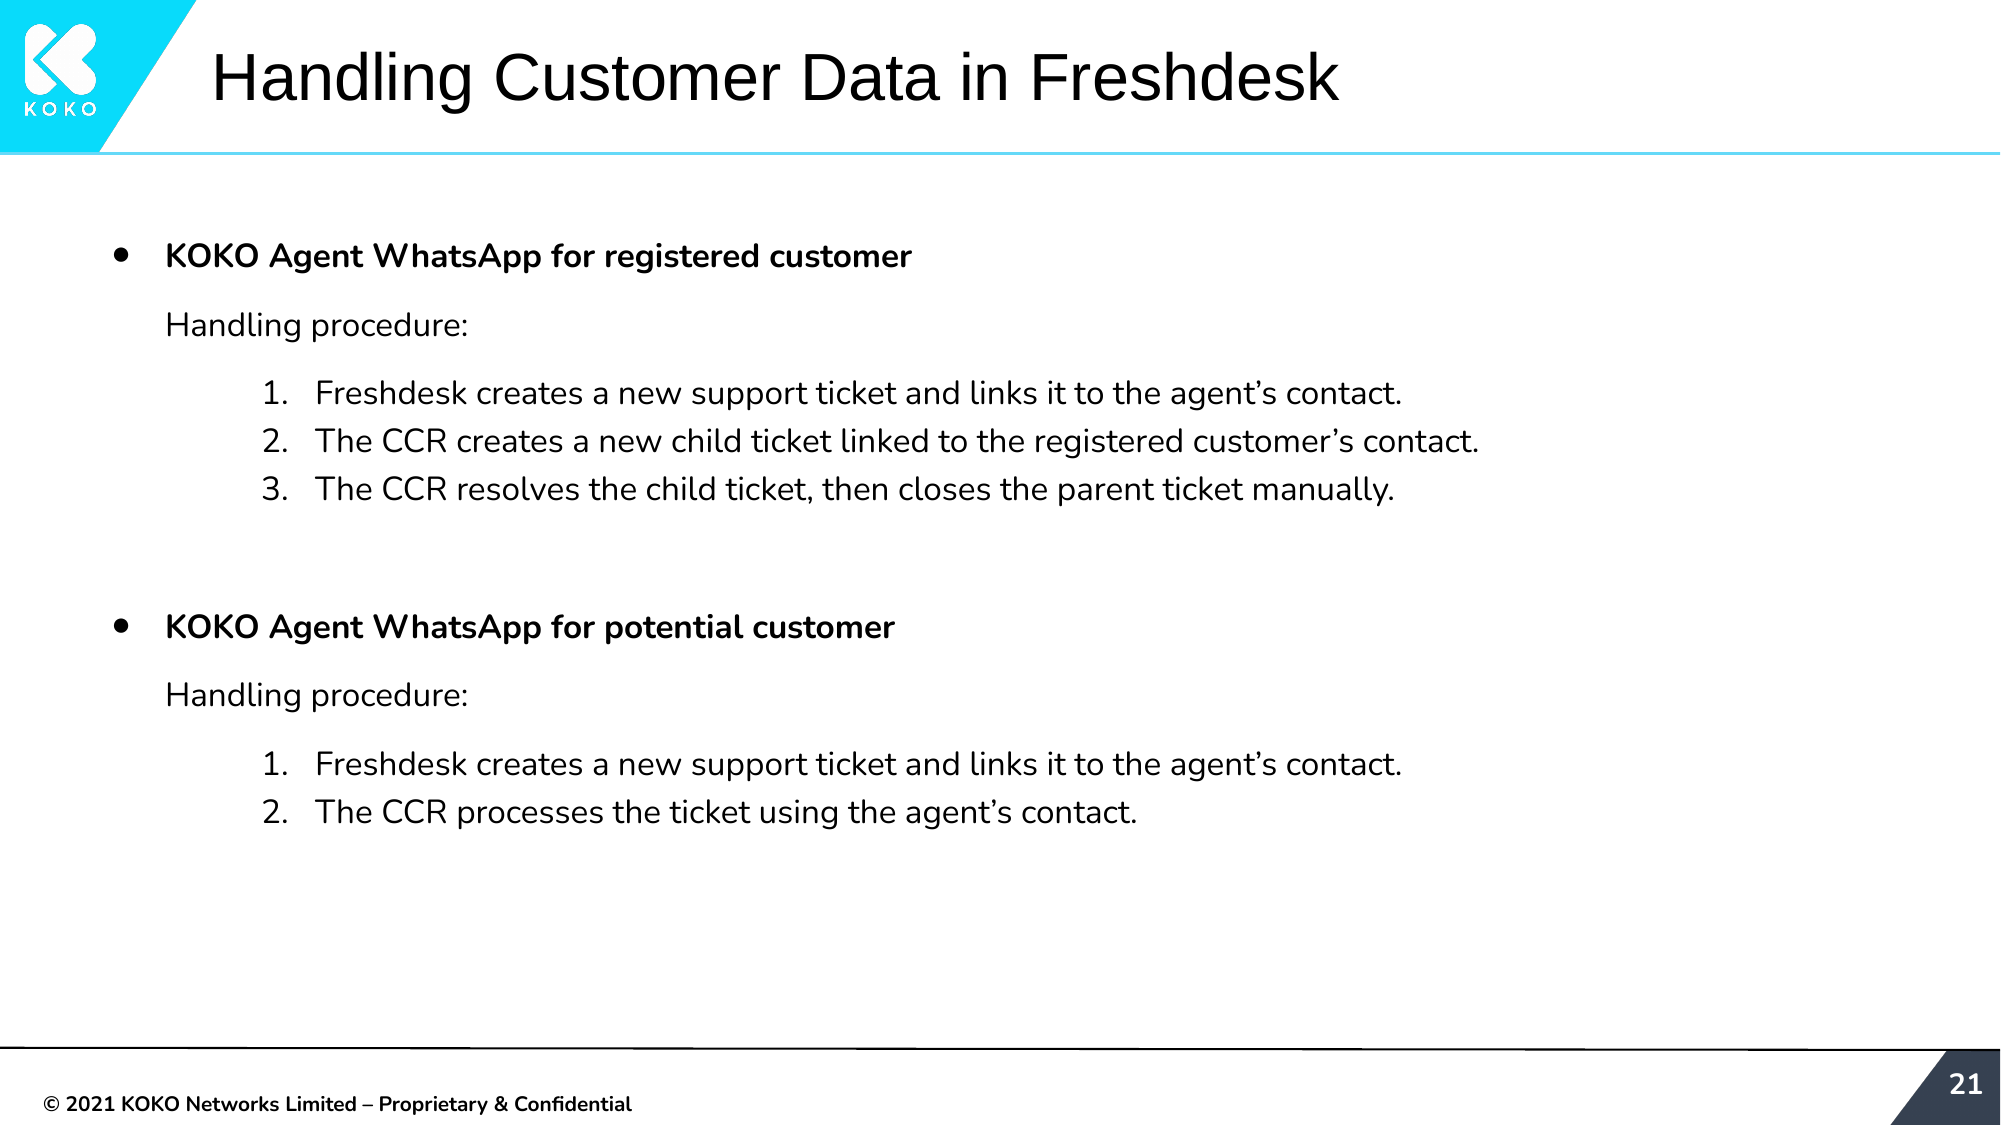

# Handling Customer Data in Freshdesk
KOKO Agent WhatsApp for registered customer
Handling procedure:
Freshdesk creates a new support ticket and links it to the agent’s contact.
The CCR creates a new child ticket linked to the registered customer’s contact.
The CCR resolves the child ticket, then closes the parent ticket manually.

KOKO Agent WhatsApp for potential customer
Handling procedure:
Freshdesk creates a new support ticket and links it to the agent’s contact.
The CCR processes the ticket using the agent’s contact.
21